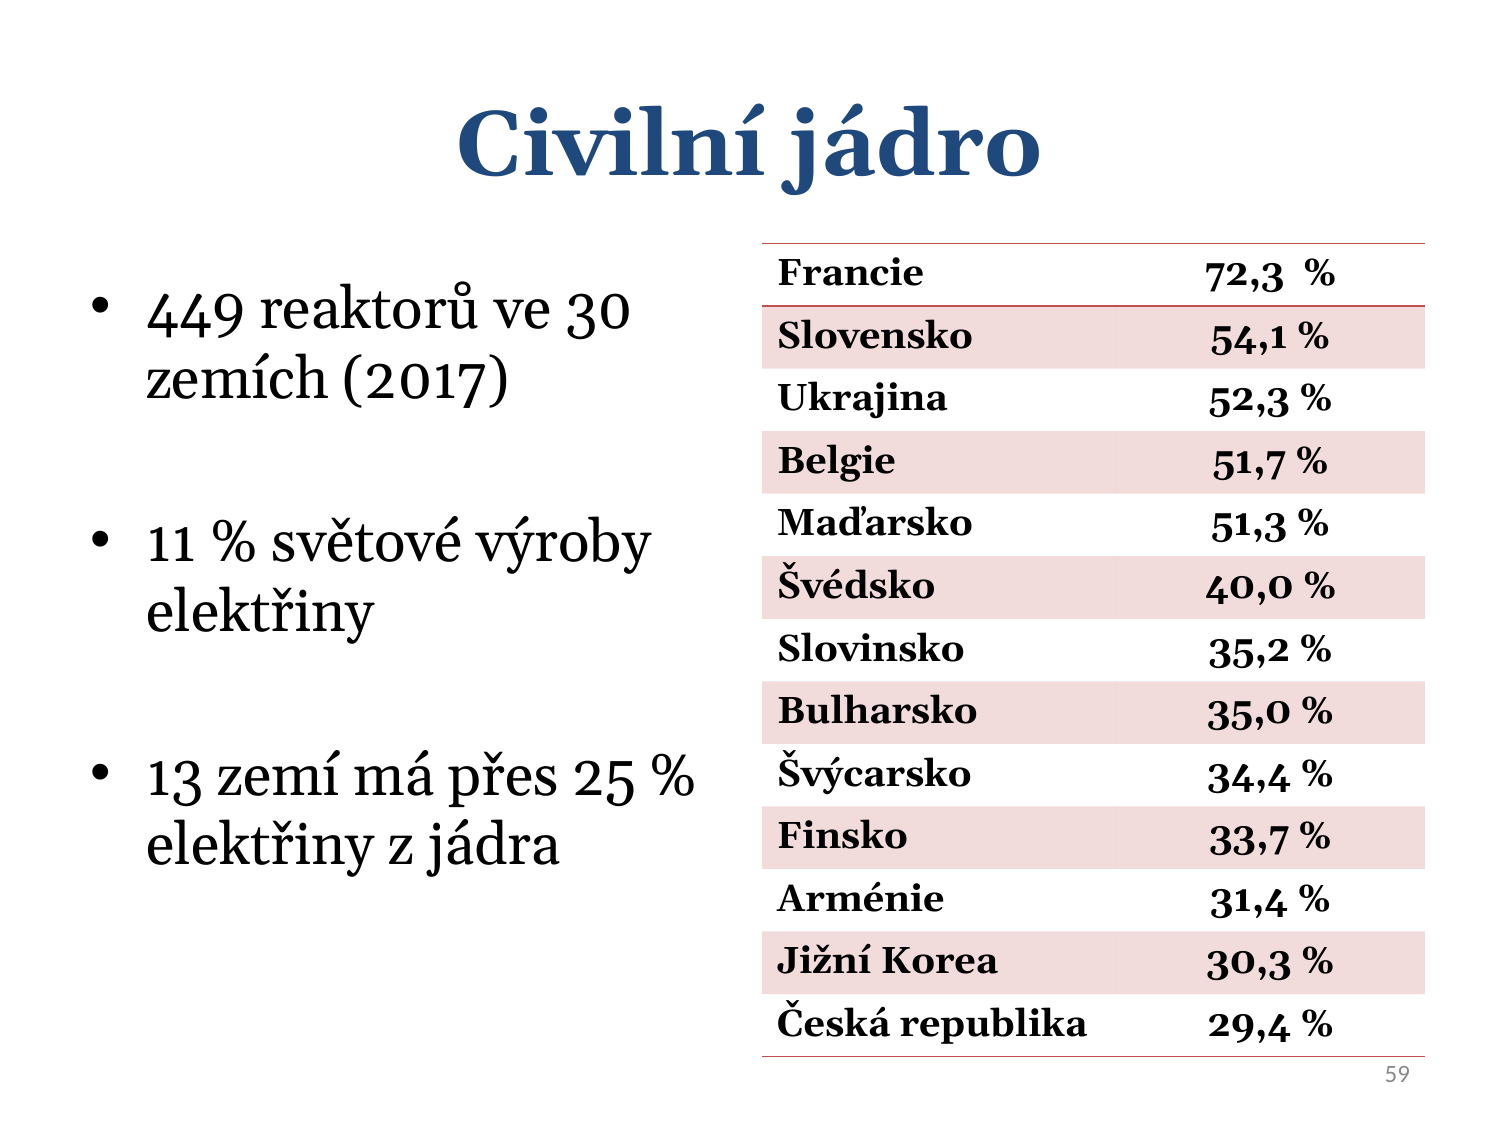

# Civilní jádro
| Francie | 72,3 % |
| --- | --- |
| Slovensko | 54,1 % |
| Ukrajina | 52,3 % |
| Belgie | 51,7 % |
| Maďarsko | 51,3 % |
| Švédsko | 40,0 % |
| Slovinsko | 35,2 % |
| Bulharsko | 35,0 % |
| Švýcarsko | 34,4 % |
| Finsko | 33,7 % |
| Arménie | 31,4 % |
| Jižní Korea | 30,3 % |
| Česká republika | 29,4 % |
449 reaktorů ve 30 zemích (2017)

11 % světové výroby elektřiny

13 zemí má přes 25 % elektřiny z jádra

59